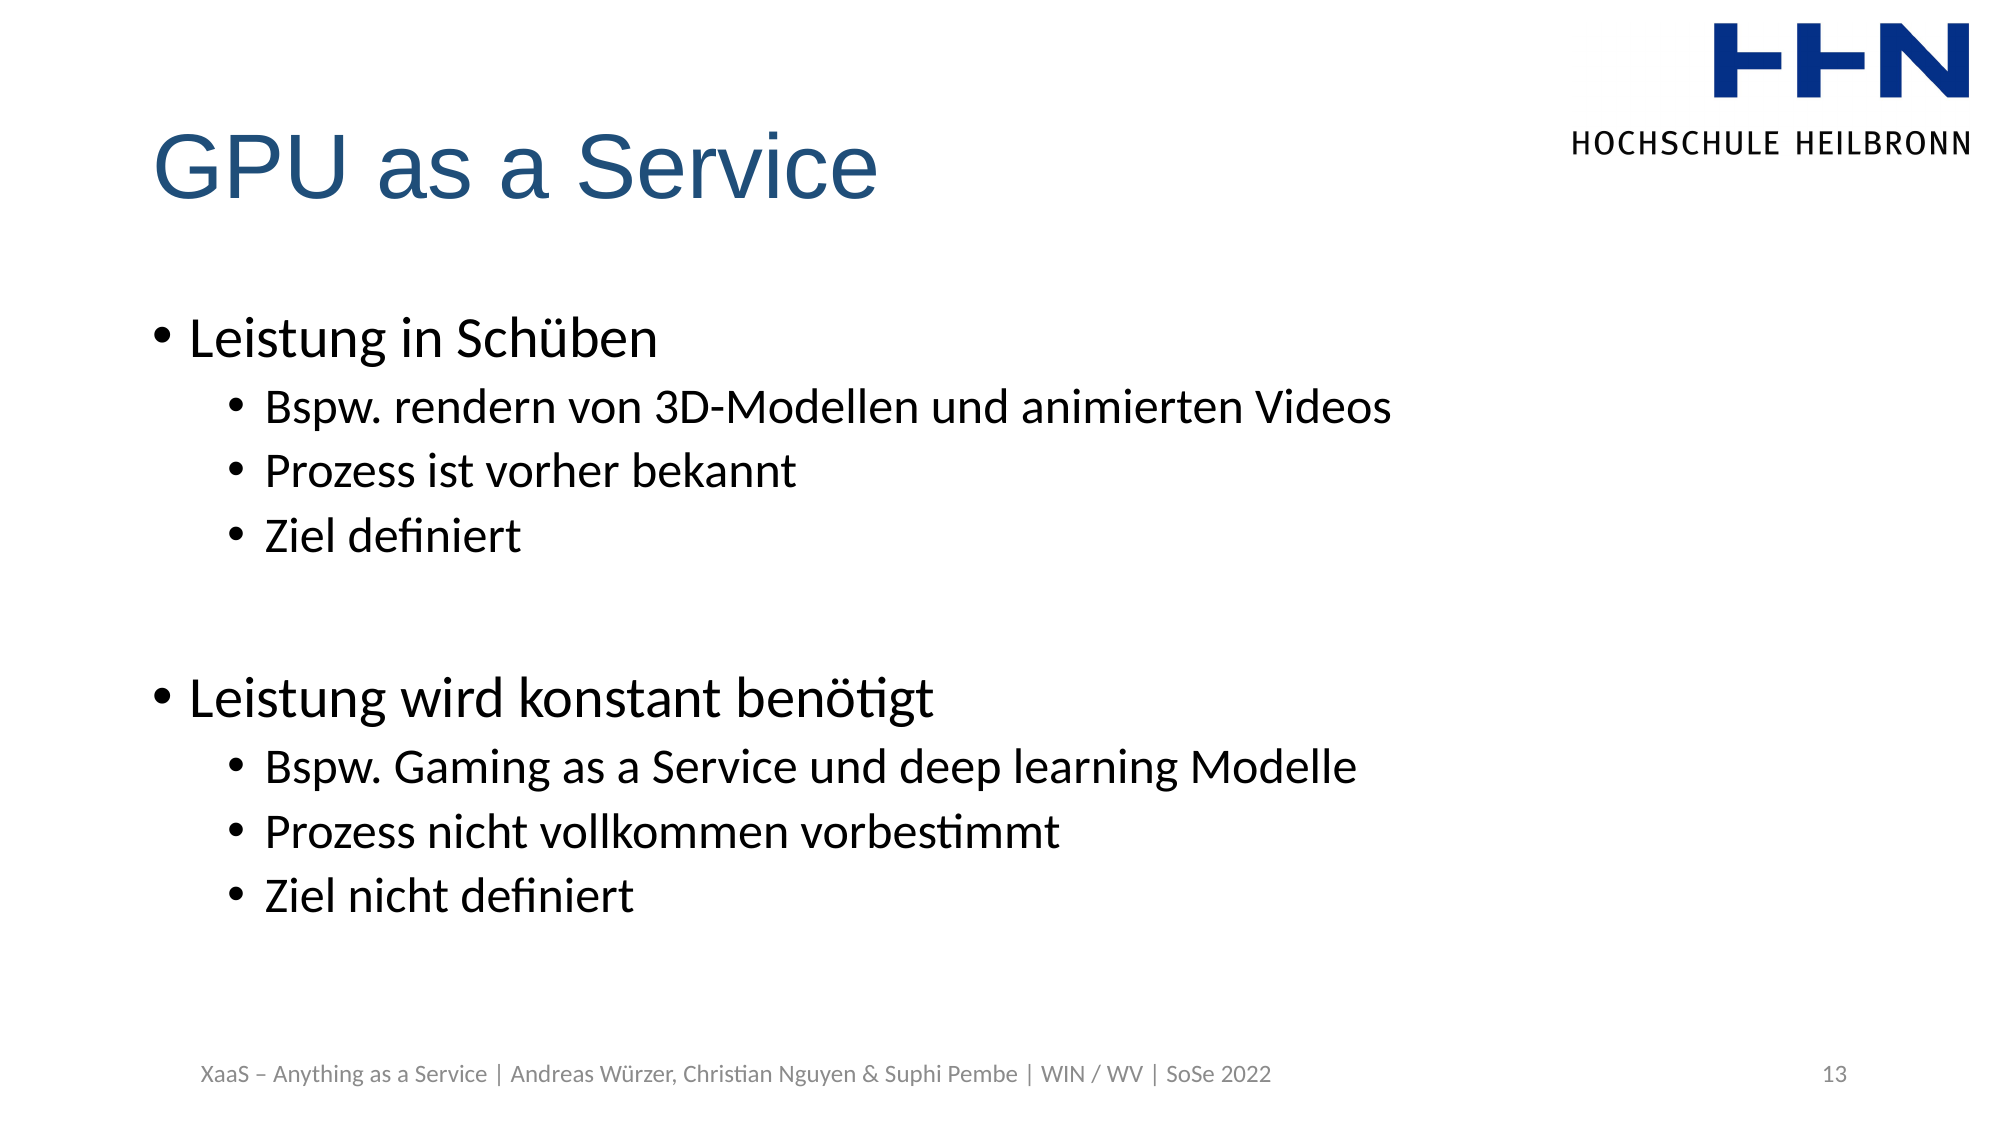

# GPU as a Service
Leistung in Schüben
Bspw. rendern von 3D-Modellen und animierten Videos
Prozess ist vorher bekannt
Ziel definiert

Leistung wird konstant benötigt
Bspw. Gaming as a Service und deep learning Modelle
Prozess nicht vollkommen vorbestimmt
Ziel nicht definiert
XaaS – Anything as a Service | Andreas Würzer, Christian Nguyen & Suphi Pembe | WIN / WV | SoSe 2022
13